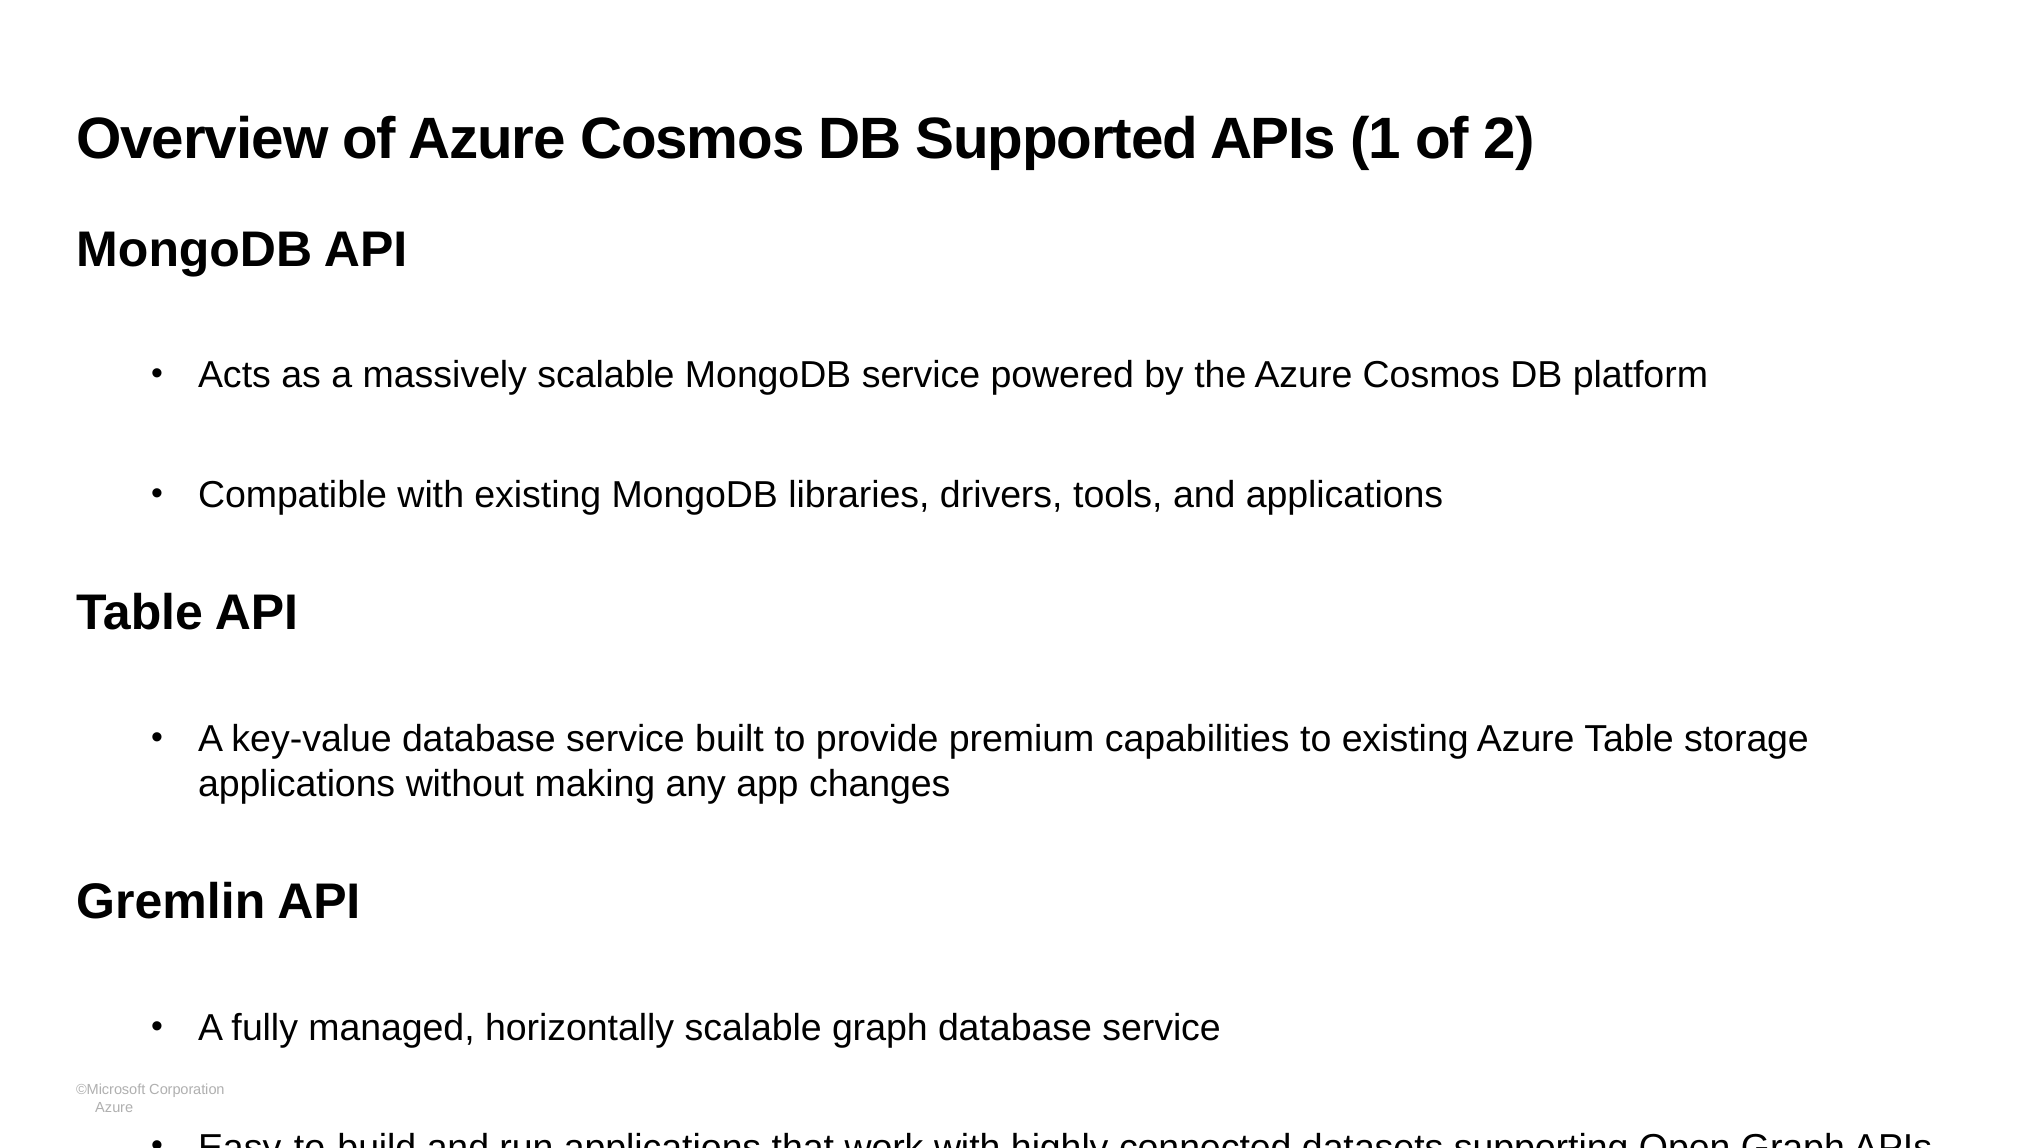

# Overview of Azure Cosmos DB Supported APIs (1 of 2)
MongoDB API

Acts as a massively scalable MongoDB service powered by the Azure Cosmos DB platform

Compatible with existing MongoDB libraries, drivers, tools, and applications

Table API

A key-value database service built to provide premium capabilities to existing Azure Table storage applications without making any app changes

Gremlin API

A fully managed, horizontally scalable graph database service

Easy-to-build and run applications that work with highly connected datasets supporting Open Graph APIs (based on the Apache TinkerPop specification, Apache Gremlin)